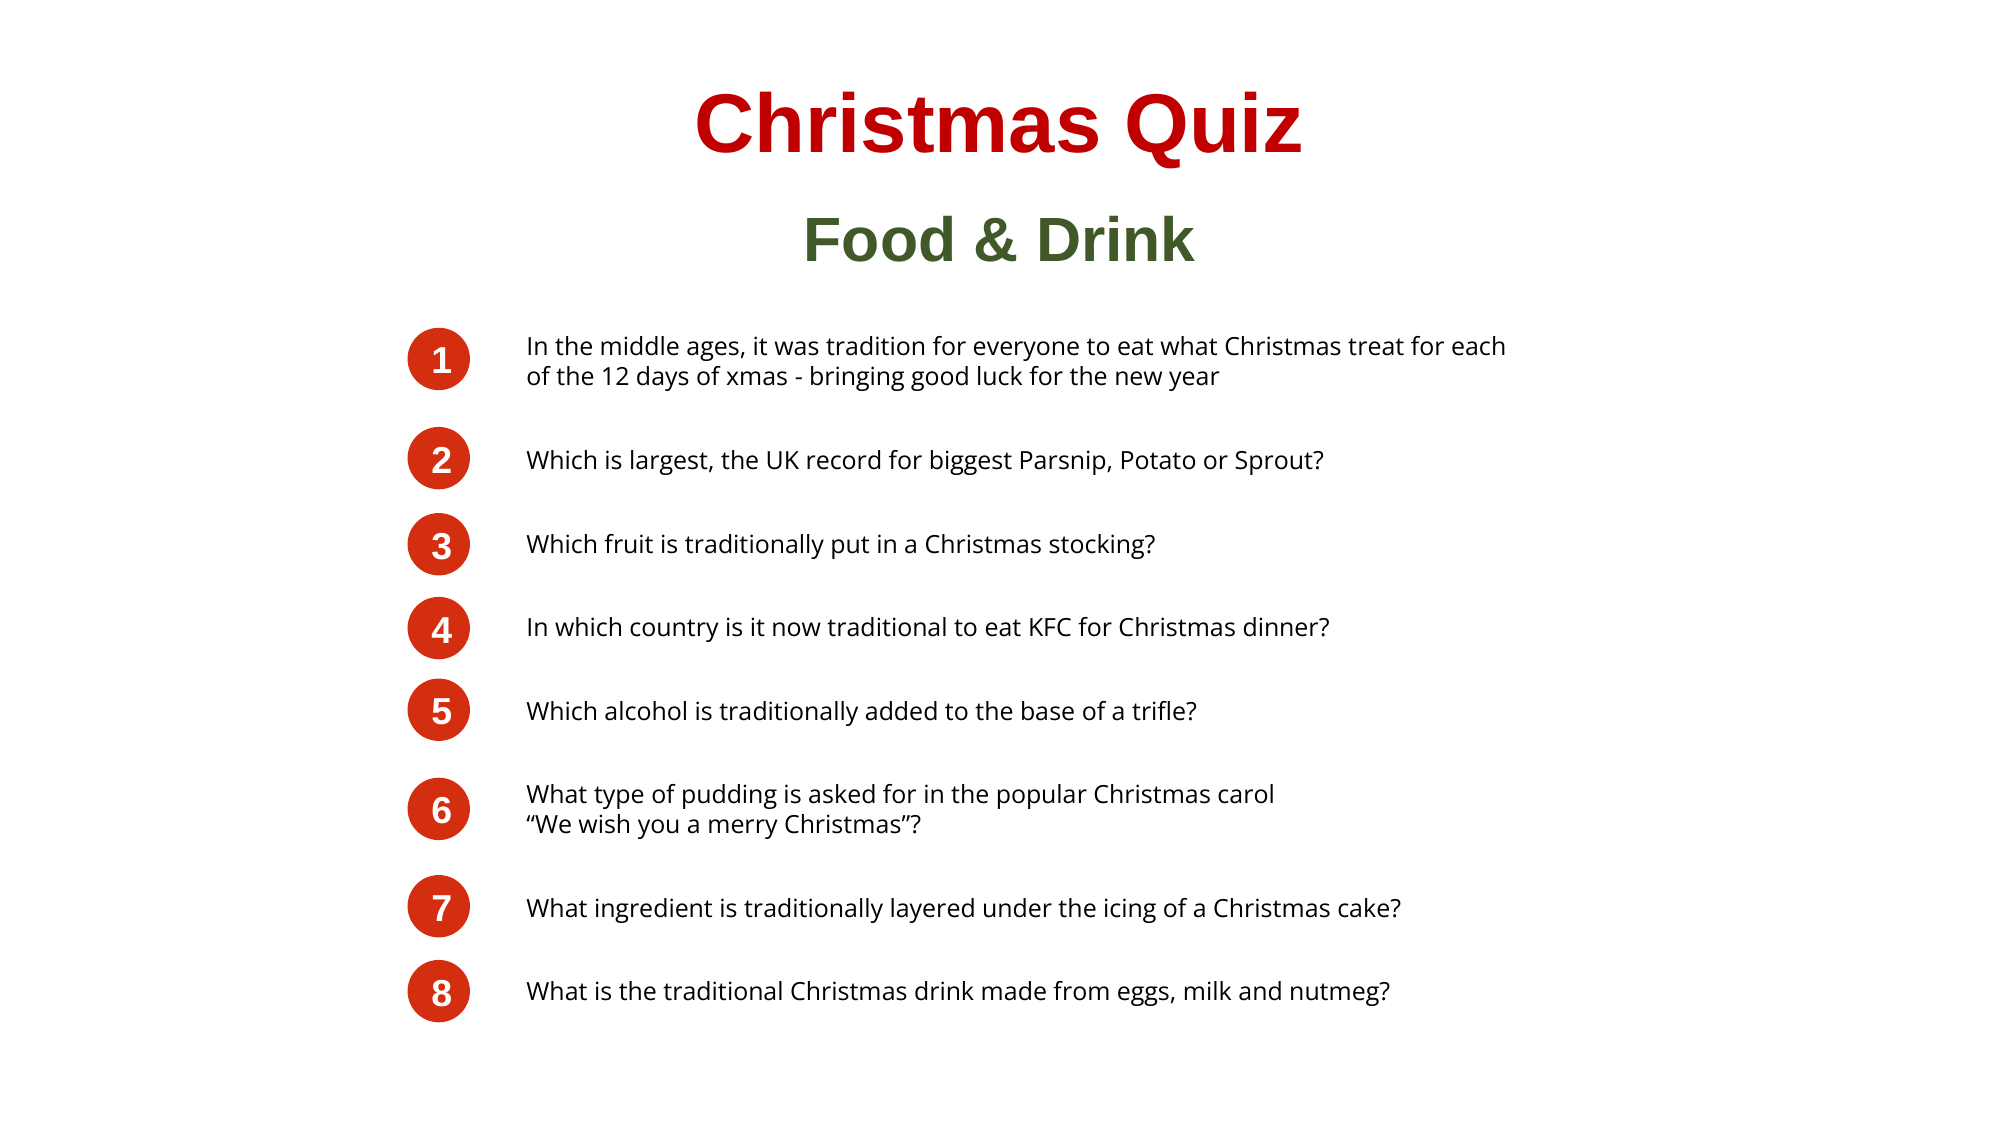

Food & Drink
In the middle ages, it was tradition for everyone to eat what Christmas treat for each of the 12 days of xmas - bringing good luck for the new year
1
2
Which is largest, the UK record for biggest Parsnip, Potato or Sprout?
3
Which fruit is traditionally put in a Christmas stocking?
4
In which country is it now traditional to eat KFC for Christmas dinner?
5
Which alcohol is traditionally added to the base of a trifle?
What type of pudding is asked for in the popular Christmas carol
“We wish you a merry Christmas”?
6
7
What ingredient is traditionally layered under the icing of a Christmas cake?
8
What is the traditional Christmas drink made from eggs, milk and nutmeg?